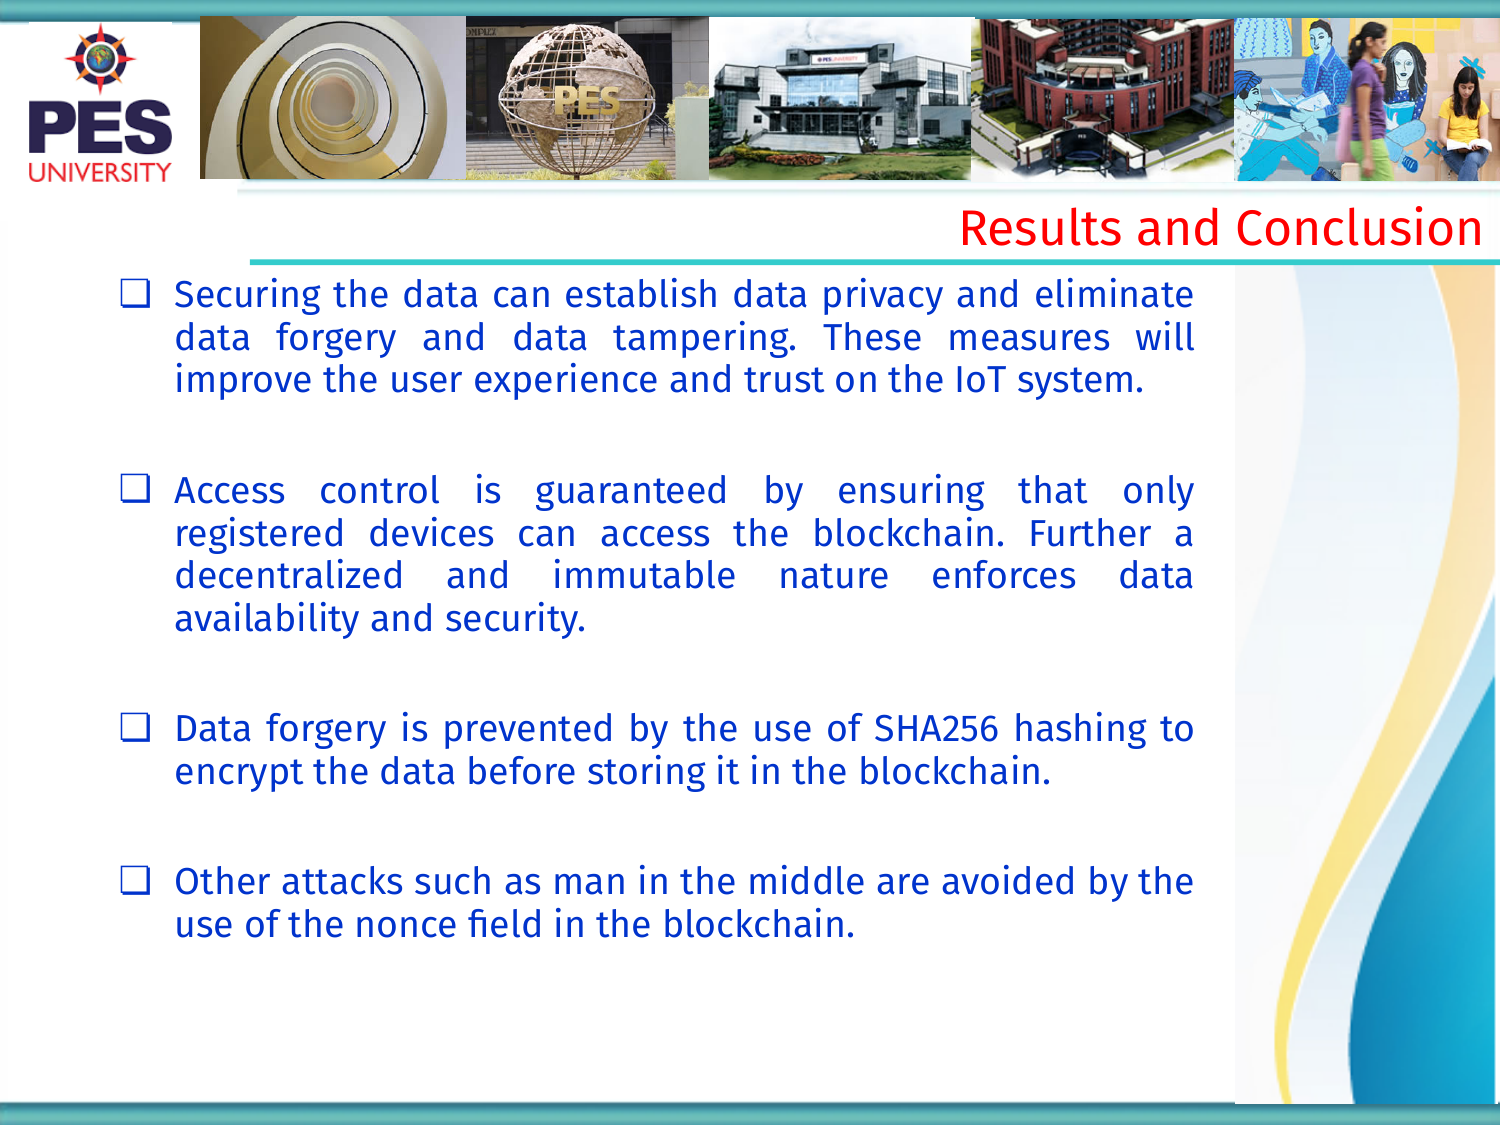

Results and Conclusion

Securing the data can establish data privacy and eliminate data forgery and data tampering. These measures will improve the user experience and trust on the IoT system.

Access control is guaranteed by ensuring that only registered devices can access the blockchain. Further a decentralized and immutable nature enforces data availability and security.

Data forgery is prevented by the use of SHA256 hashing to encrypt the data before storing it in the blockchain.

Other attacks such as man in the middle are avoided by the use of the nonce field in the blockchain.